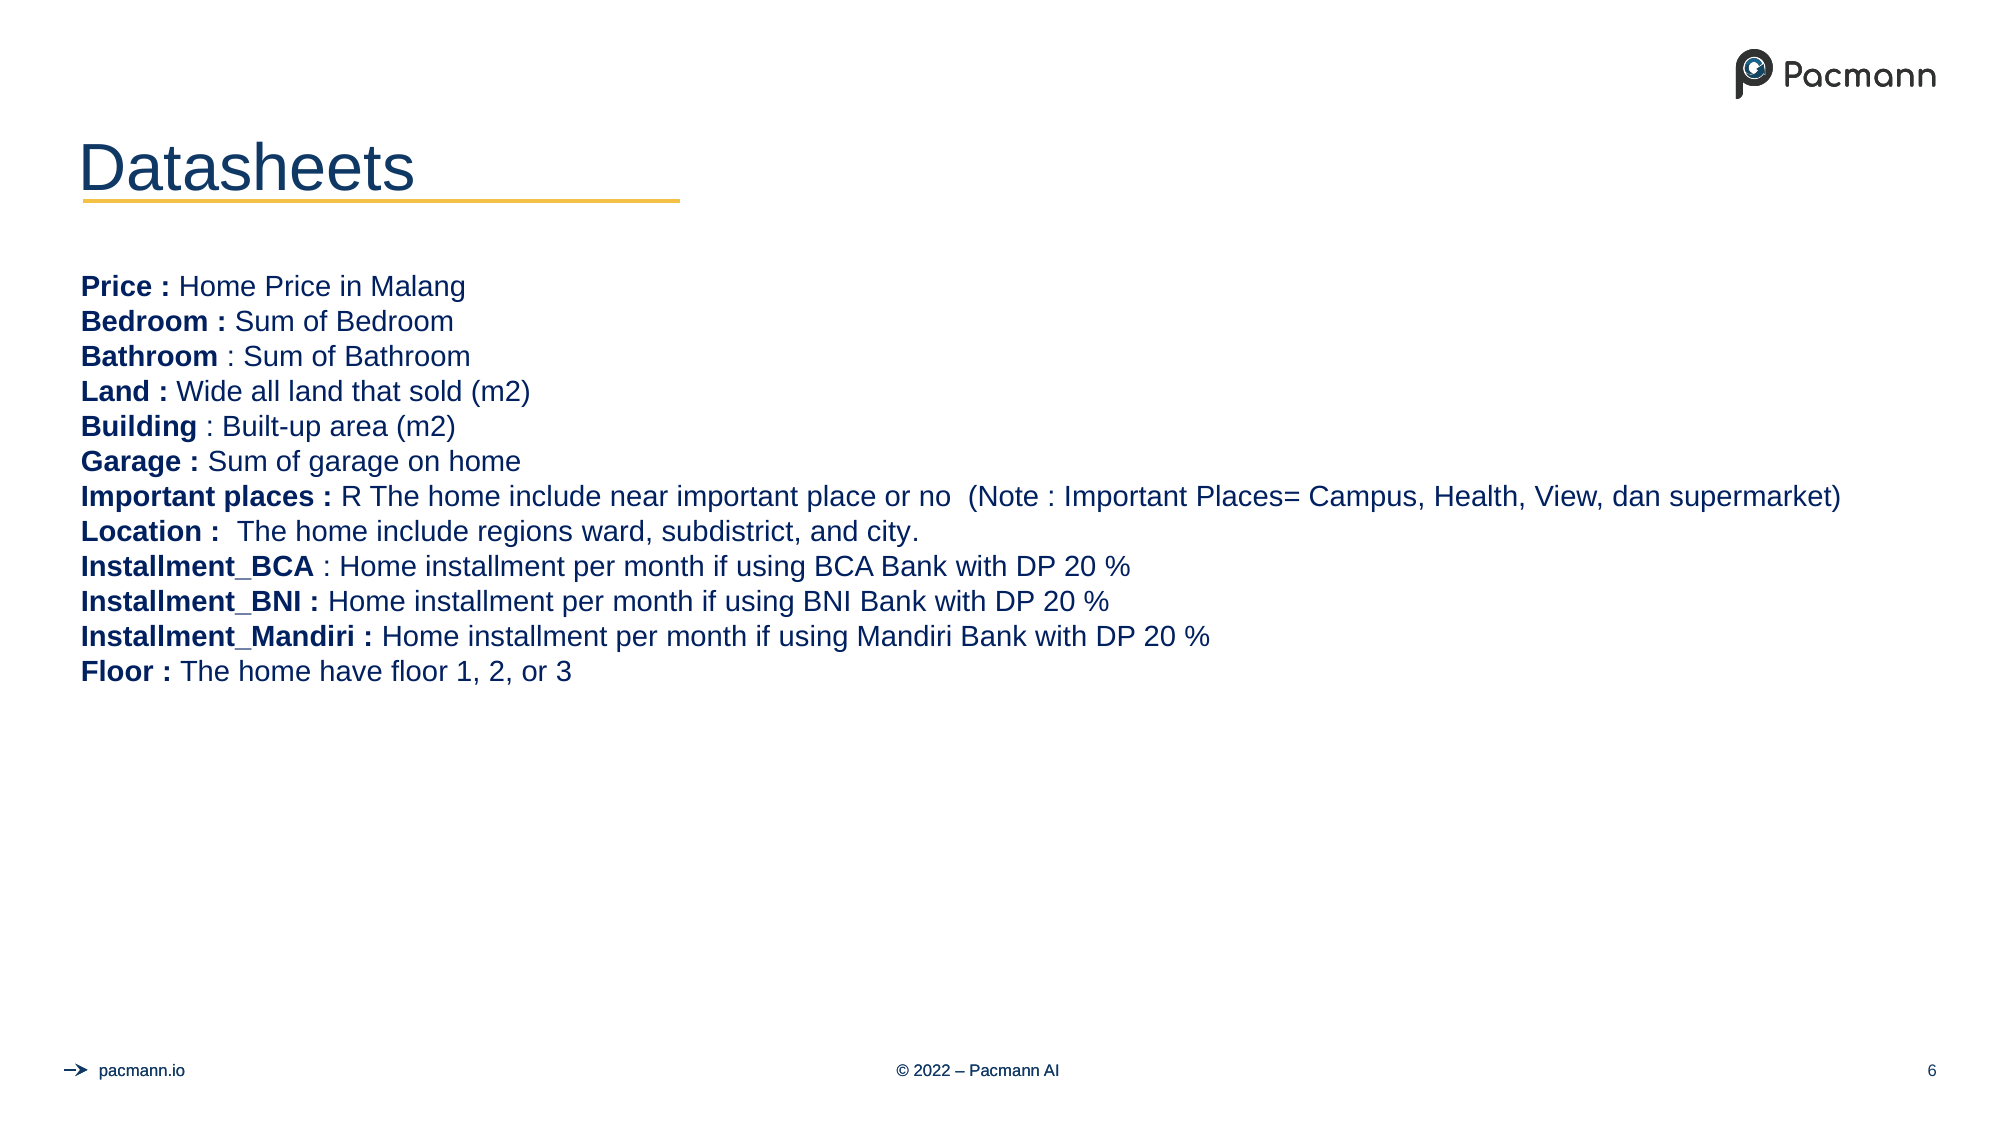

# Datasheets
Price : Home Price in Malang
Bedroom : Sum of Bedroom
Bathroom : Sum of Bathroom
Land : Wide all land that sold (m2)
Building : Built-up area (m2)
Garage : Sum of garage on home
Important places : R The home include near important place or no  (Note : Important Places= Campus, Health, View, dan supermarket)
Location :  The home include regions ward, subdistrict, and city.
Installment_BCA : Home installment per month if using BCA Bank with DP 20 %
Installment_BNI : Home installment per month if using BNI Bank with DP 20 %
Installment_Mandiri : Home installment per month if using Mandiri Bank with DP 20 %
Floor : The home have floor 1, 2, or 3